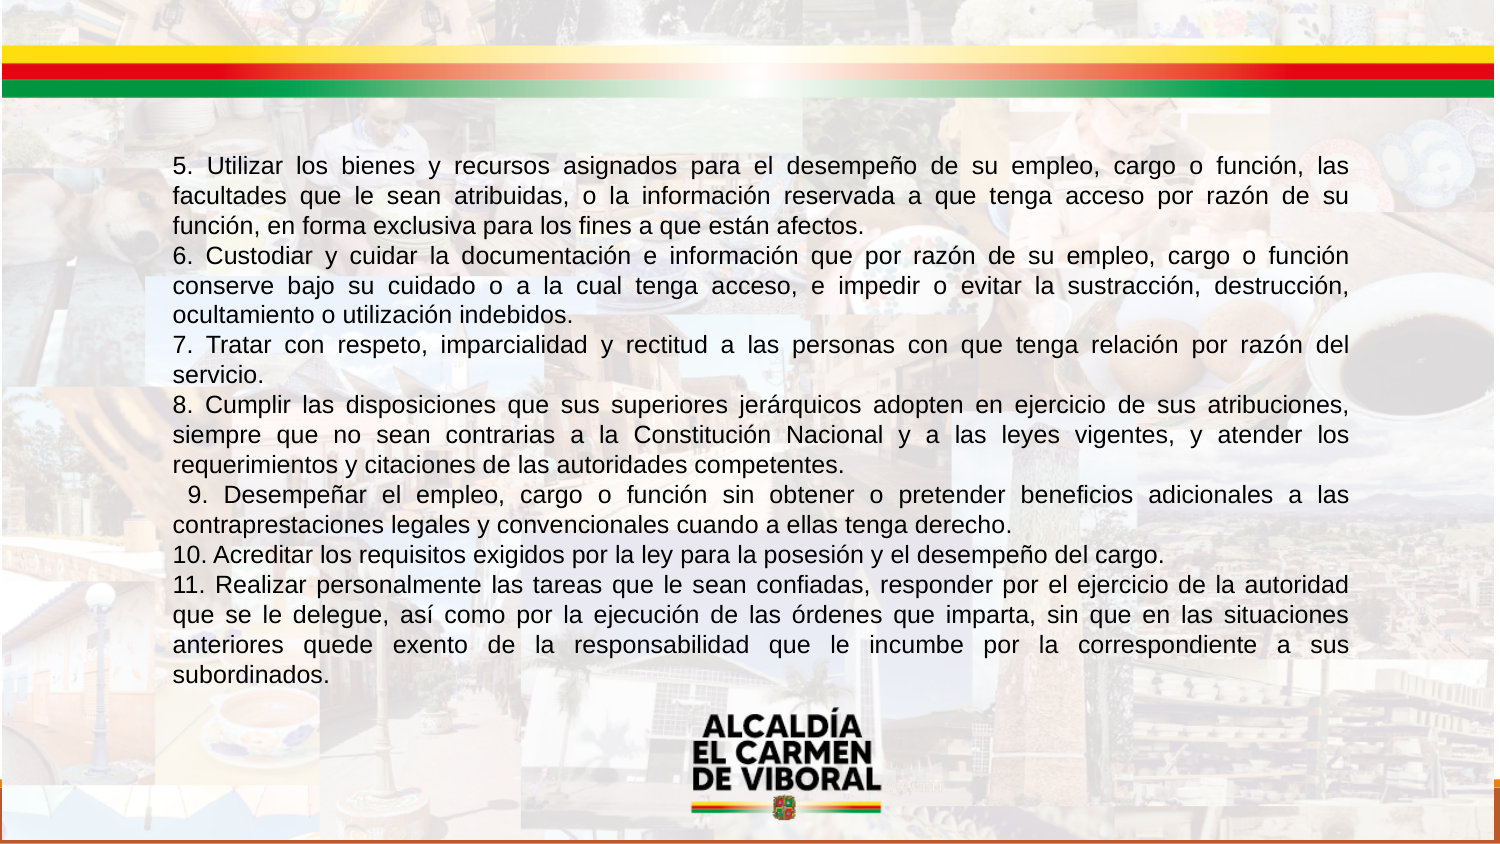

5. Utilizar los bienes y recursos asignados para el desempeño de su empleo, cargo o función, las facultades que le sean atribuidas, o la información reservada a que tenga acceso por razón de su función, en forma exclusiva para los fines a que están afectos.
6. Custodiar y cuidar la documentación e información que por razón de su empleo, cargo o función conserve bajo su cuidado o a la cual tenga acceso, e impedir o evitar la sustracción, destrucción, ocultamiento o utilización indebidos.
7. Tratar con respeto, imparcialidad y rectitud a las personas con que tenga relación por razón del servicio.
8. Cumplir las disposiciones que sus superiores jerárquicos adopten en ejercicio de sus atribuciones, siempre que no sean contrarias a la Constitución Nacional y a las leyes vigentes, y atender los requerimientos y citaciones de las autoridades competentes.
 9. Desempeñar el empleo, cargo o función sin obtener o pretender beneficios adicionales a las contraprestaciones legales y convencionales cuando a ellas tenga derecho.
10. Acreditar los requisitos exigidos por la ley para la posesión y el desempeño del cargo.
11. Realizar personalmente las tareas que le sean confiadas, responder por el ejercicio de la autoridad que se le delegue, así como por la ejecución de las órdenes que imparta, sin que en las situaciones anteriores quede exento de la responsabilidad que le incumbe por la correspondiente a sus subordinados.